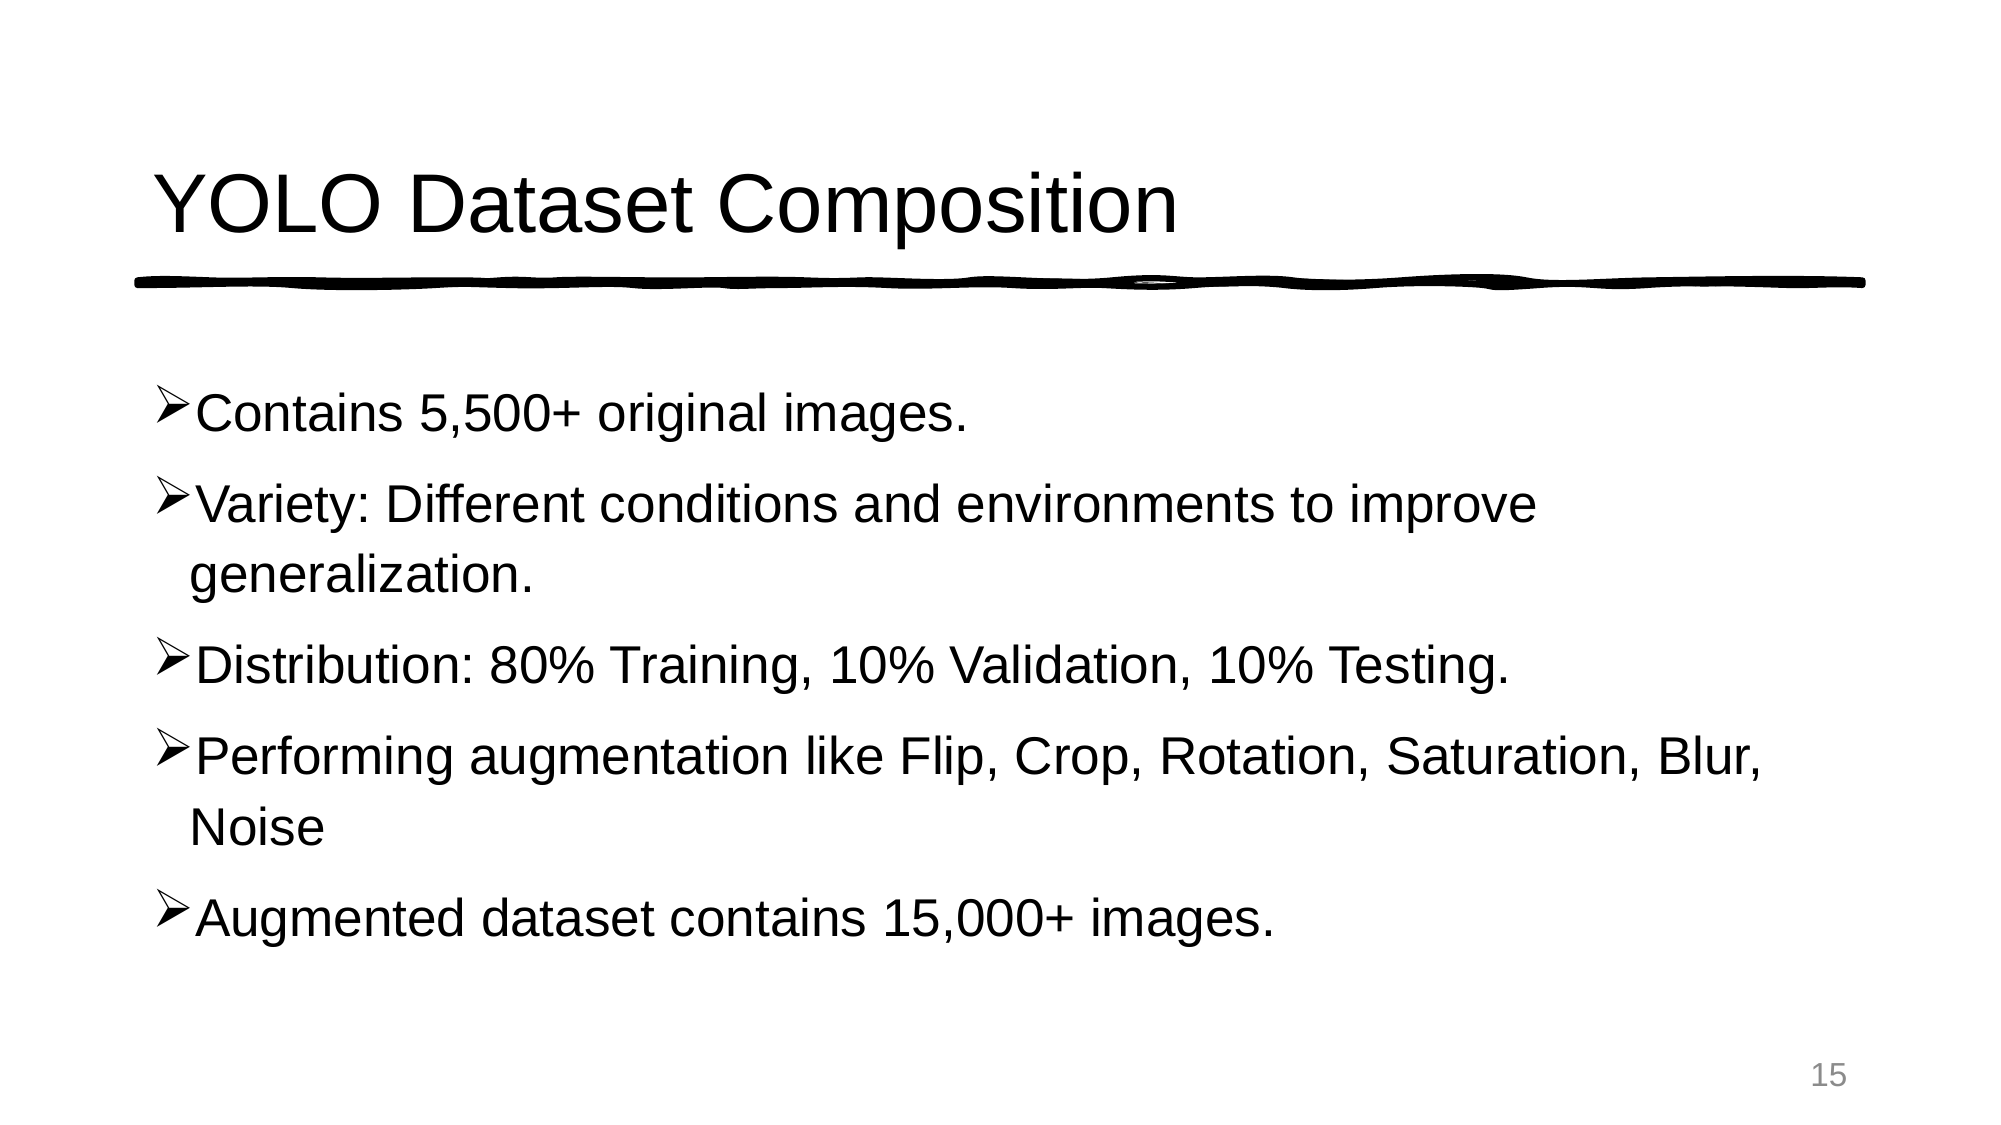

# YOLO Dataset Composition
Contains 5,500+ original images.
Variety: Different conditions and environments to improve generalization.
Distribution: 80% Training, 10% Validation, 10% Testing.
Performing augmentation like Flip, Crop, Rotation, Saturation, Blur, Noise
Augmented dataset contains 15,000+ images.
15